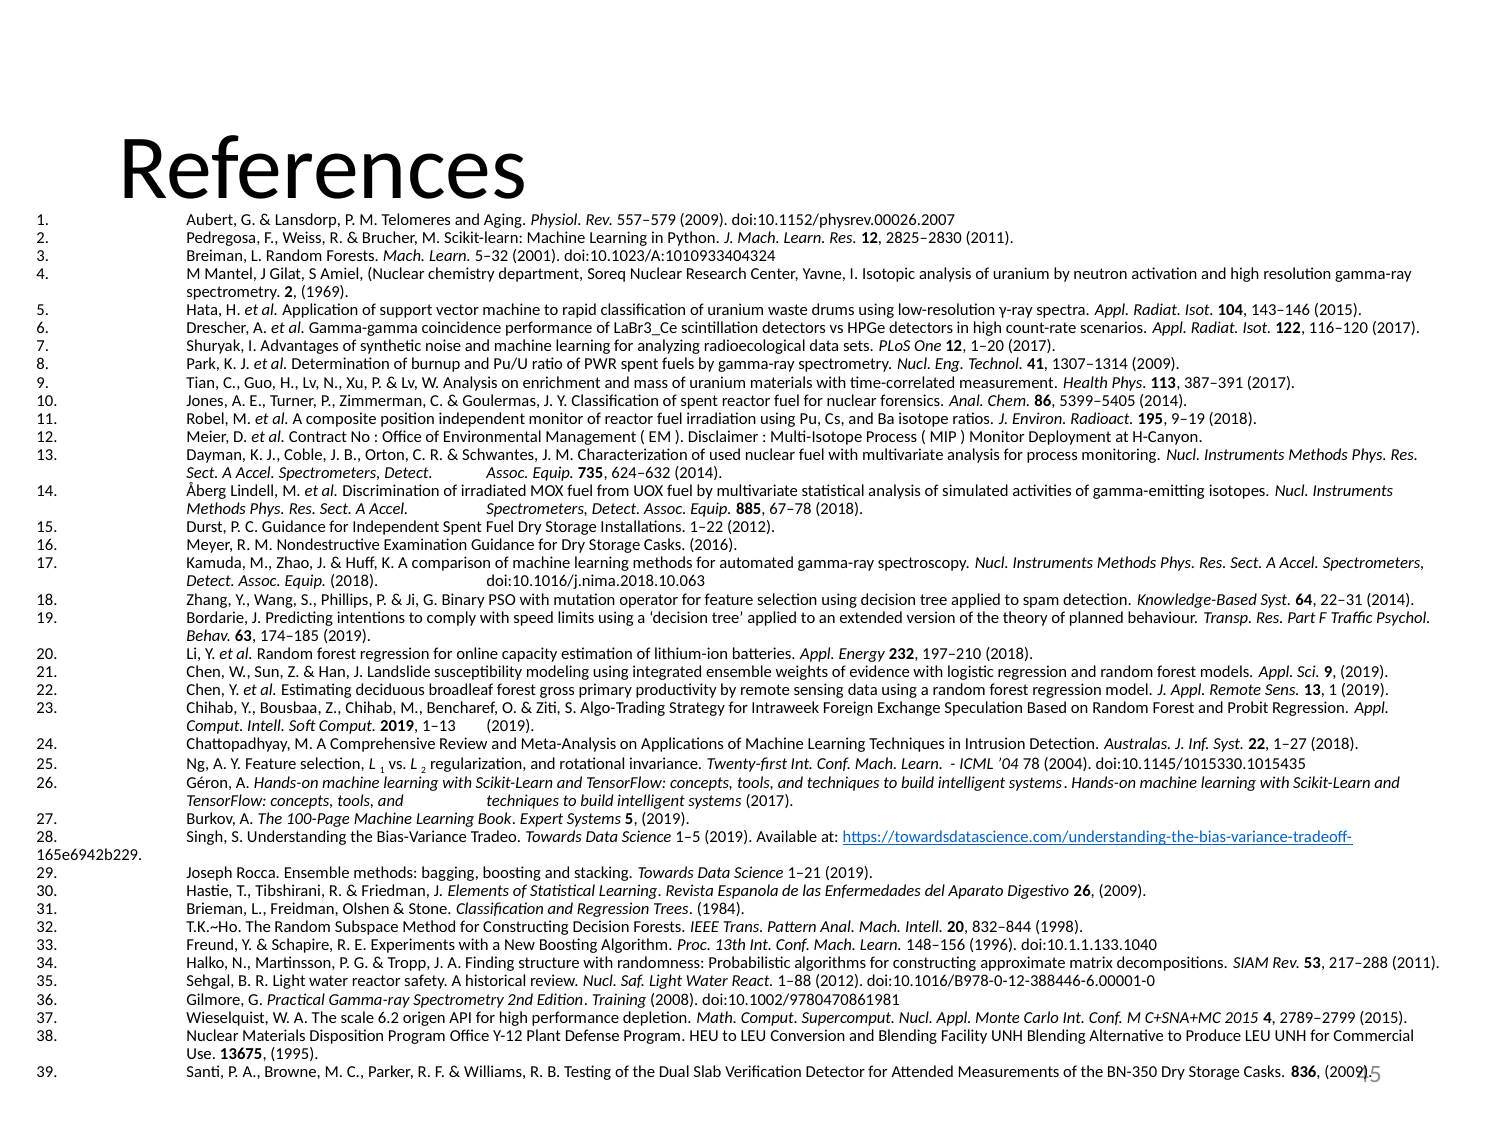

# References
1.	Aubert, G. & Lansdorp, P. M. Telomeres and Aging. Physiol. Rev. 557–579 (2009). doi:10.1152/physrev.00026.2007
2.	Pedregosa, F., Weiss, R. & Brucher, M. Scikit-learn: Machine Learning in Python. J. Mach. Learn. Res. 12, 2825–2830 (2011).
3.	Breiman, L. Random Forests. Mach. Learn. 5–32 (2001). doi:10.1023/A:1010933404324
4.	M Mantel, J Gilat, S Amiel, (Nuclear chemistry department, Soreq Nuclear Research Center, Yavne, I. Isotopic analysis of uranium by neutron activation and high resolution gamma-ray 	spectrometry. 2, (1969).
5.	Hata, H. et al. Application of support vector machine to rapid classification of uranium waste drums using low-resolution γ-ray spectra. Appl. Radiat. Isot. 104, 143–146 (2015).
6.	Drescher, A. et al. Gamma-gamma coincidence performance of LaBr3_Ce scintillation detectors vs HPGe detectors in high count-rate scenarios. Appl. Radiat. Isot. 122, 116–120 (2017).
7.	Shuryak, I. Advantages of synthetic noise and machine learning for analyzing radioecological data sets. PLoS One 12, 1–20 (2017).
8.	Park, K. J. et al. Determination of burnup and Pu/U ratio of PWR spent fuels by gamma-ray spectrometry. Nucl. Eng. Technol. 41, 1307–1314 (2009).
9.	Tian, C., Guo, H., Lv, N., Xu, P. & Lv, W. Analysis on enrichment and mass of uranium materials with time-correlated measurement. Health Phys. 113, 387–391 (2017).
10.	Jones, A. E., Turner, P., Zimmerman, C. & Goulermas, J. Y. Classification of spent reactor fuel for nuclear forensics. Anal. Chem. 86, 5399–5405 (2014).
11.	Robel, M. et al. A composite position independent monitor of reactor fuel irradiation using Pu, Cs, and Ba isotope ratios. J. Environ. Radioact. 195, 9–19 (2018).
12.	Meier, D. et al. Contract No : Office of Environmental Management ( EM ). Disclaimer : Multi-Isotope Process ( MIP ) Monitor Deployment at H-Canyon.
13.	Dayman, K. J., Coble, J. B., Orton, C. R. & Schwantes, J. M. Characterization of used nuclear fuel with multivariate analysis for process monitoring. Nucl. Instruments Methods Phys. Res. 	Sect. A Accel. Spectrometers, Detect. 	Assoc. Equip. 735, 624–632 (2014).
14.	Åberg Lindell, M. et al. Discrimination of irradiated MOX fuel from UOX fuel by multivariate statistical analysis of simulated activities of gamma-emitting isotopes. Nucl. Instruments 	Methods Phys. Res. Sect. A Accel. 	Spectrometers, Detect. Assoc. Equip. 885, 67–78 (2018).
15.	Durst, P. C. Guidance for Independent Spent Fuel Dry Storage Installations. 1–22 (2012).
16.	Meyer, R. M. Nondestructive Examination Guidance for Dry Storage Casks. (2016).
17.	Kamuda, M., Zhao, J. & Huff, K. A comparison of machine learning methods for automated gamma-ray spectroscopy. Nucl. Instruments Methods Phys. Res. Sect. A Accel. Spectrometers, 	Detect. Assoc. Equip. (2018). 	doi:10.1016/j.nima.2018.10.063
18.	Zhang, Y., Wang, S., Phillips, P. & Ji, G. Binary PSO with mutation operator for feature selection using decision tree applied to spam detection. Knowledge-Based Syst. 64, 22–31 (2014).
19.	Bordarie, J. Predicting intentions to comply with speed limits using a ‘decision tree’ applied to an extended version of the theory of planned behaviour. Transp. Res. Part F Traffic Psychol. 	Behav. 63, 174–185 (2019).
20.	Li, Y. et al. Random forest regression for online capacity estimation of lithium-ion batteries. Appl. Energy 232, 197–210 (2018).
21.	Chen, W., Sun, Z. & Han, J. Landslide susceptibility modeling using integrated ensemble weights of evidence with logistic regression and random forest models. Appl. Sci. 9, (2019).
22.	Chen, Y. et al. Estimating deciduous broadleaf forest gross primary productivity by remote sensing data using a random forest regression model. J. Appl. Remote Sens. 13, 1 (2019).
23.	Chihab, Y., Bousbaa, Z., Chihab, M., Bencharef, O. & Ziti, S. Algo-Trading Strategy for Intraweek Foreign Exchange Speculation Based on Random Forest and Probit Regression. Appl. 	Comput. Intell. Soft Comput. 2019, 1–13 	(2019).
24.	Chattopadhyay, M. A Comprehensive Review and Meta-Analysis on Applications of Machine Learning Techniques in Intrusion Detection. Australas. J. Inf. Syst. 22, 1–27 (2018).
25.	Ng, A. Y. Feature selection, L 1 vs. L 2 regularization, and rotational invariance. Twenty-first Int. Conf. Mach. Learn.  - ICML ’04 78 (2004). doi:10.1145/1015330.1015435
26.	Géron, A. Hands-on machine learning with Scikit-Learn and TensorFlow: concepts, tools, and techniques to build intelligent systems. Hands-on machine learning with Scikit-Learn and 	TensorFlow: concepts, tools, and 	techniques to build intelligent systems (2017).
27.	Burkov, A. The 100-Page Machine Learning Book. Expert Systems 5, (2019).
28.	Singh, S. Understanding the Bias-Variance Tradeo. Towards Data Science 1–5 (2019). Available at: https://towardsdatascience.com/understanding-the-bias-variance-tradeoff-	165e6942b229.
29.	Joseph Rocca. Ensemble methods: bagging, boosting and stacking. Towards Data Science 1–21 (2019).
30.	Hastie, T., Tibshirani, R. & Friedman, J. Elements of Statistical Learning. Revista Espanola de las Enfermedades del Aparato Digestivo 26, (2009).
31.	Brieman, L., Freidman, Olshen & Stone. Classification and Regression Trees. (1984).
32.	T.K.~Ho. The Random Subspace Method for Constructing Decision Forests. IEEE Trans. Pattern Anal. Mach. Intell. 20, 832–844 (1998).
33.	Freund, Y. & Schapire, R. E. Experiments with a New Boosting Algorithm. Proc. 13th Int. Conf. Mach. Learn. 148–156 (1996). doi:10.1.1.133.1040
34.	Halko, N., Martinsson, P. G. & Tropp, J. A. Finding structure with randomness: Probabilistic algorithms for constructing approximate matrix decompositions. SIAM Rev. 53, 217–288 (2011).
35.	Sehgal, B. R. Light water reactor safety. A historical review. Nucl. Saf. Light Water React. 1–88 (2012). doi:10.1016/B978-0-12-388446-6.00001-0
36.	Gilmore, G. Practical Gamma-ray Spectrometry 2nd Edition. Training (2008). doi:10.1002/9780470861981
37.	Wieselquist, W. A. The scale 6.2 origen API for high performance depletion. Math. Comput. Supercomput. Nucl. Appl. Monte Carlo Int. Conf. M C+SNA+MC 2015 4, 2789–2799 (2015).
38.	Nuclear Materials Disposition Program Office Y-12 Plant Defense Program. HEU to LEU Conversion and Blending Facility UNH Blending Alternative to Produce LEU UNH for Commercial 	Use. 13675, (1995).
39.	Santi, P. A., Browne, M. C., Parker, R. F. & Williams, R. B. Testing of the Dual Slab Verification Detector for Attended Measurements of the BN-350 Dry Storage Casks. 836, (2009).

45